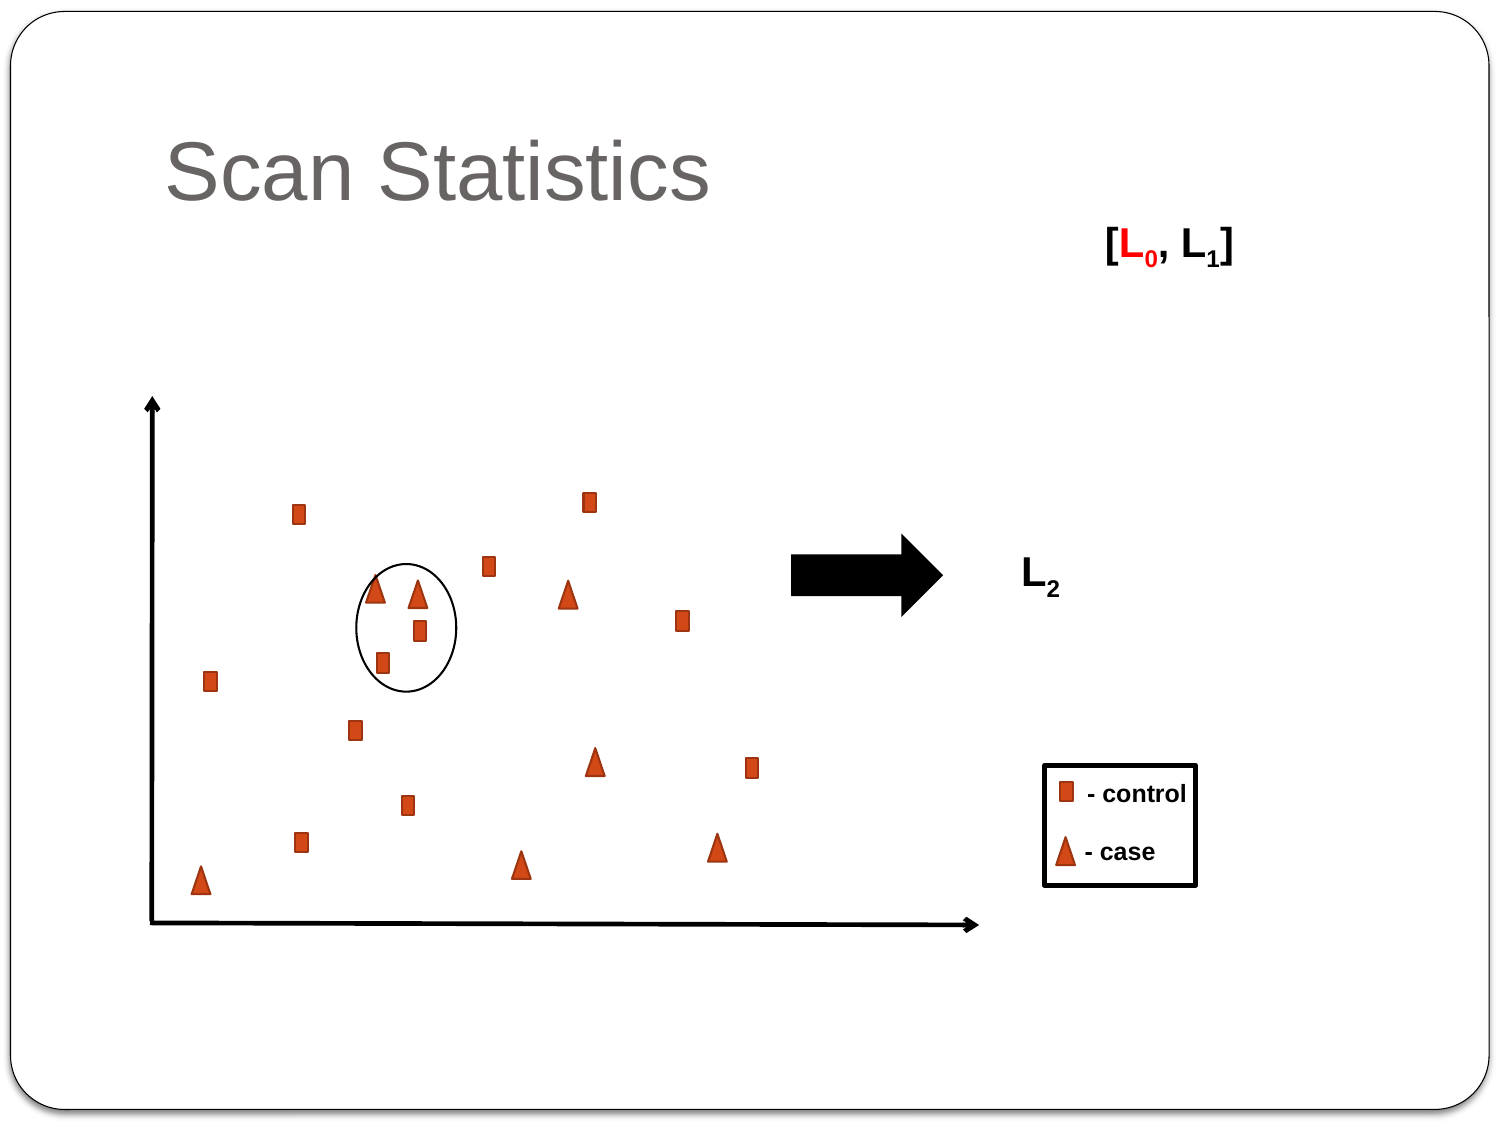

# Scan Statistics
[L0, L1]

L2

- control

- case